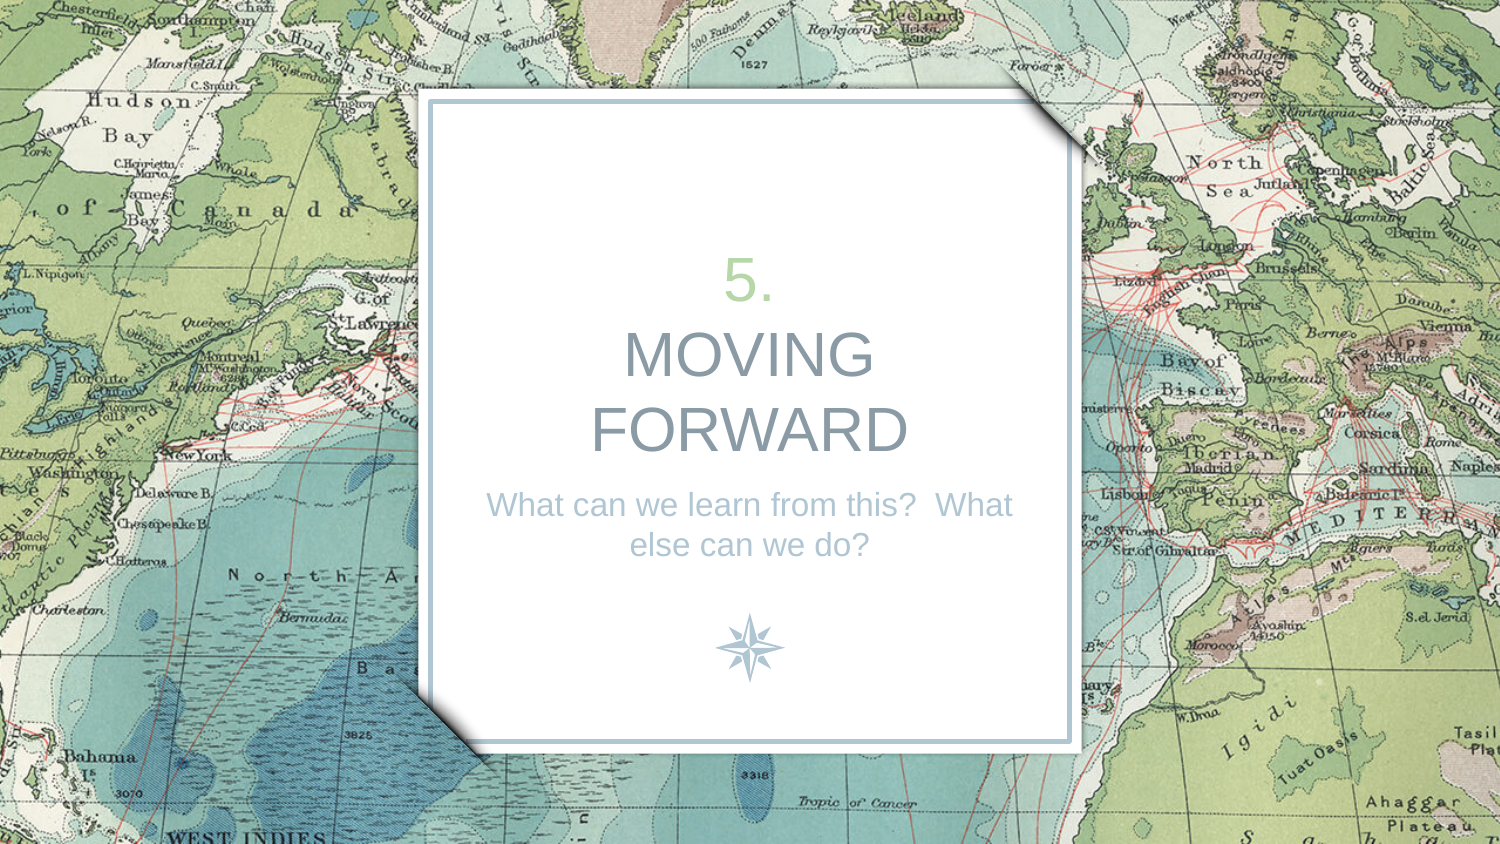

# 5.
MOVING FORWARD
What can we learn from this?  What else can we do?